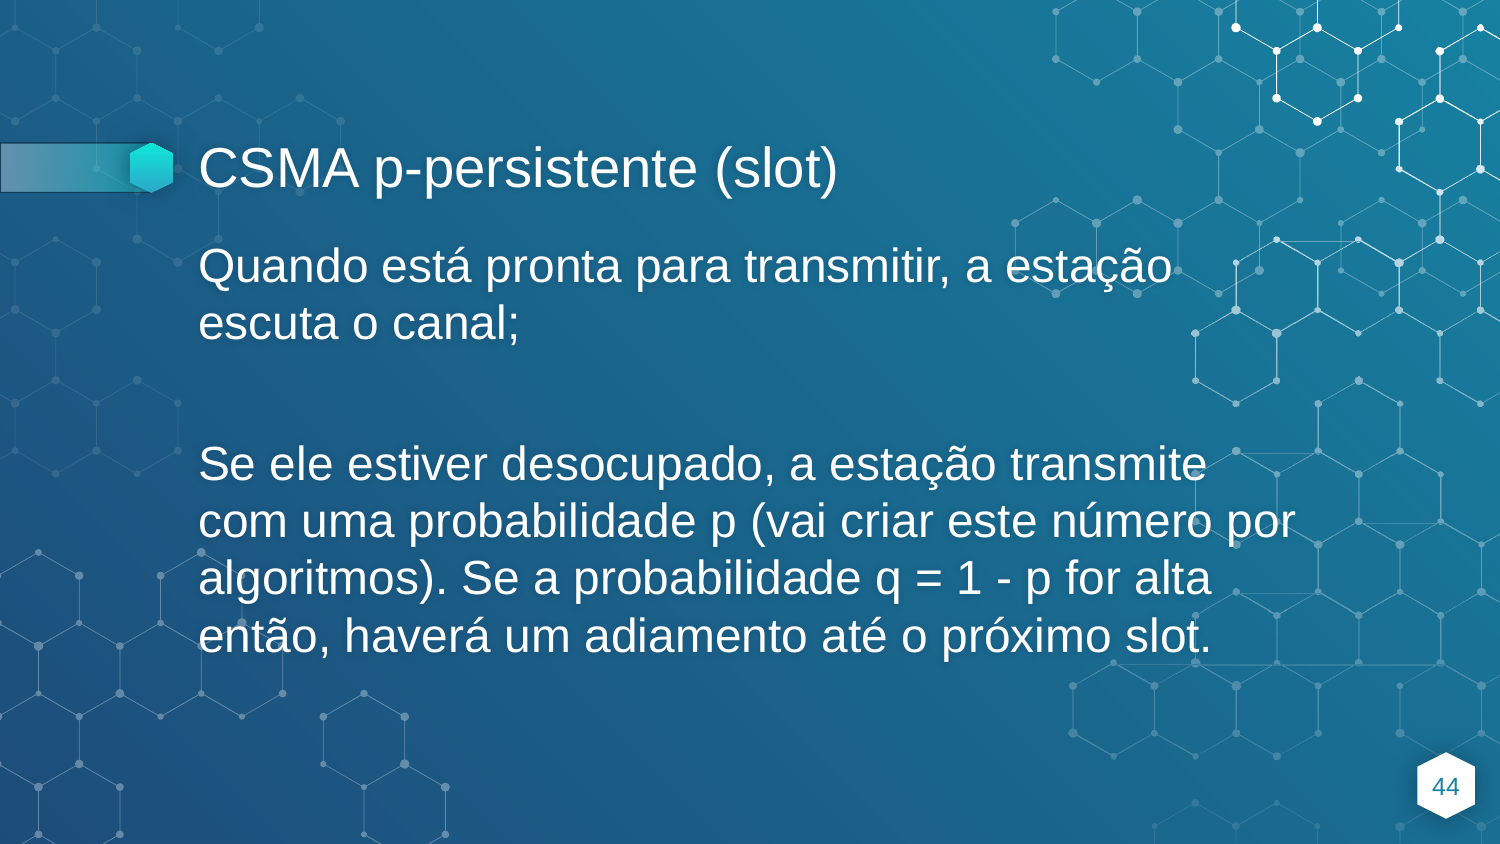

# CSMA p-persistente (slot)
Quando está pronta para transmitir, a estação escuta o canal;

Se ele estiver desocupado, a estação transmite com uma probabilidade p (vai criar este número por algoritmos). Se a probabilidade q = 1 - p for alta então, haverá um adiamento até o próximo slot.

44